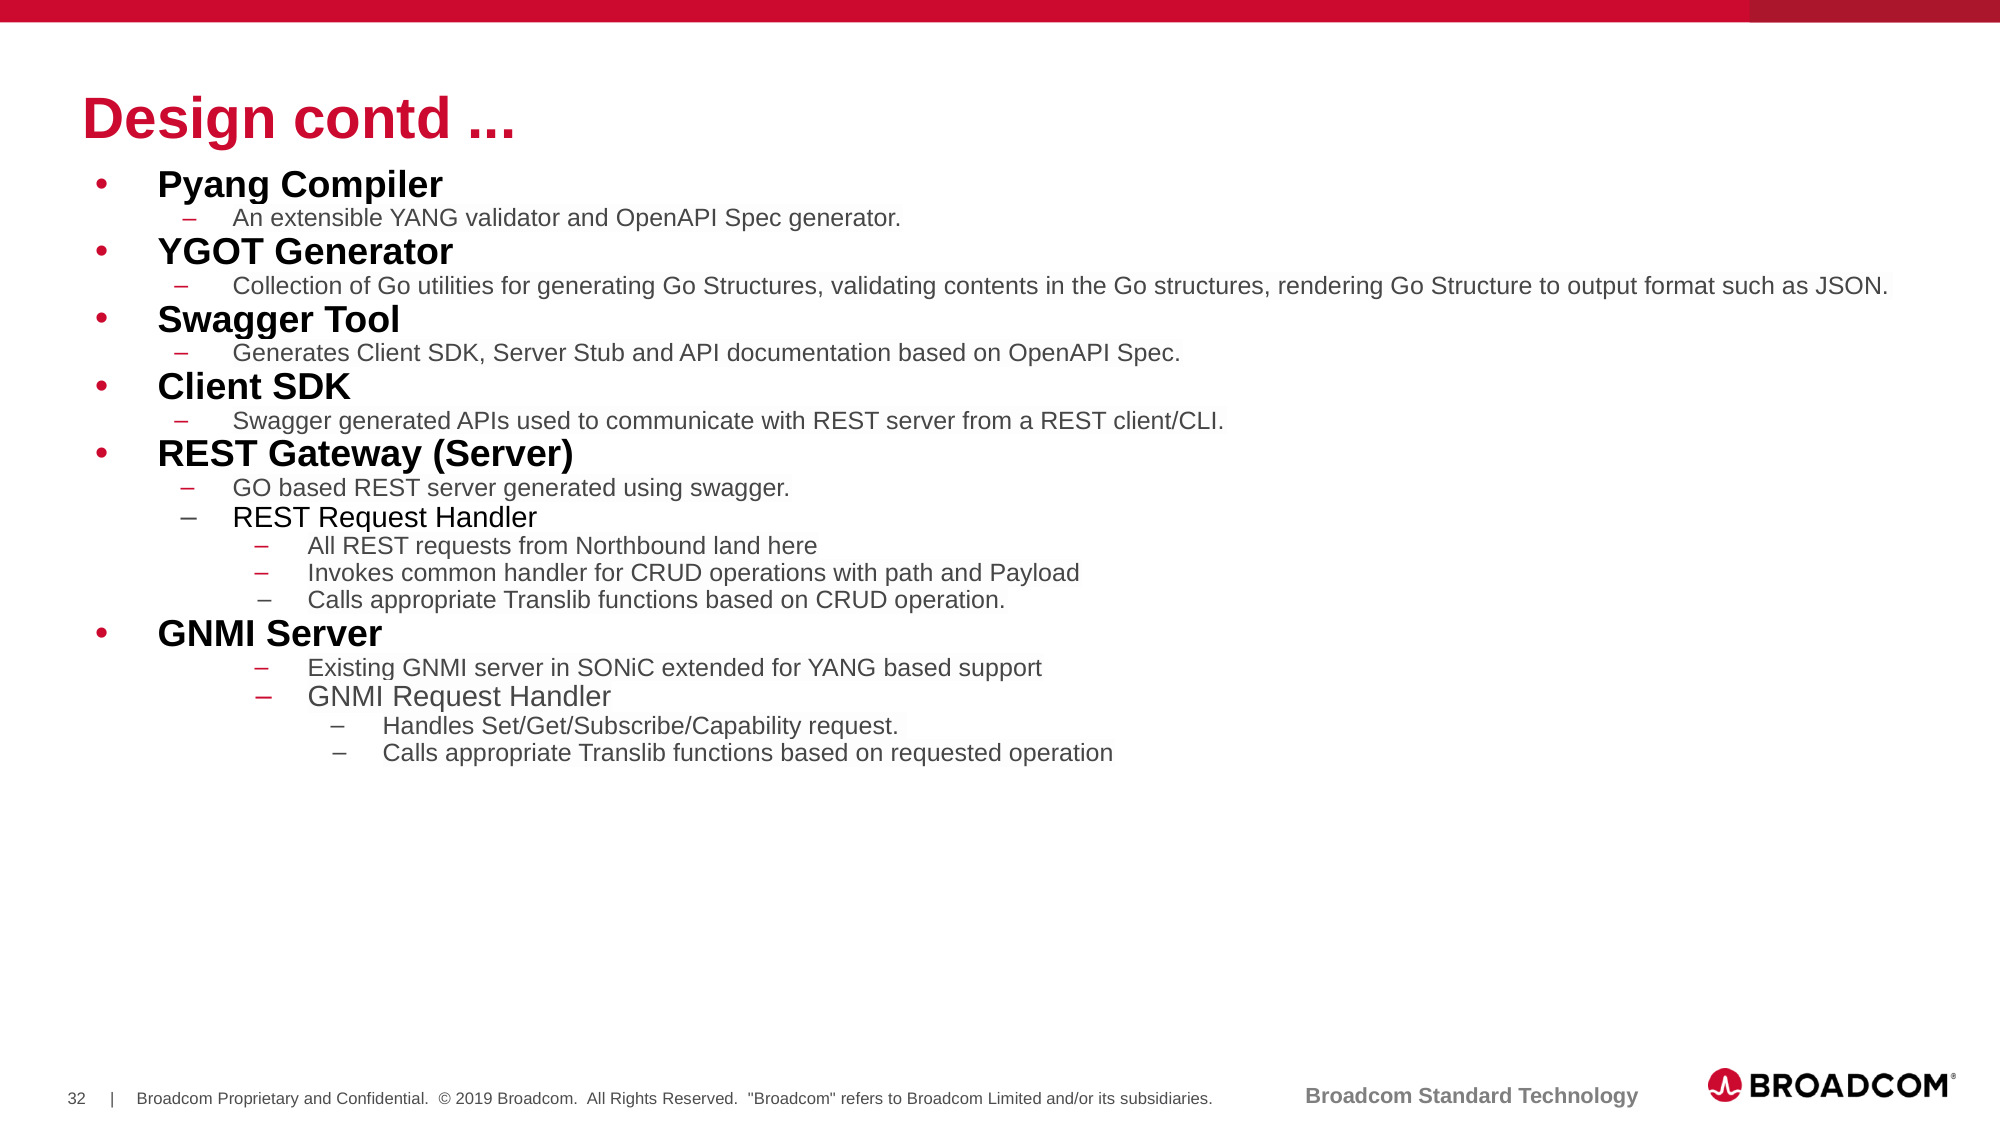

# Design contd ...
Pyang Compiler
An extensible YANG validator and OpenAPI Spec generator.
YGOT Generator
Collection of Go utilities for generating Go Structures, validating contents in the Go structures, rendering Go Structure to output format such as JSON.
Swagger Tool
Generates Client SDK, Server Stub and API documentation based on OpenAPI Spec.
Client SDK
Swagger generated APIs used to communicate with REST server from a REST client/CLI.
REST Gateway (Server)
GO based REST server generated using swagger.
REST Request Handler
All REST requests from Northbound land here
Invokes common handler for CRUD operations with path and Payload
Calls appropriate Translib functions based on CRUD operation.
GNMI Server
Existing GNMI server in SONiC extended for YANG based support
GNMI Request Handler
Handles Set/Get/Subscribe/Capability request.
Calls appropriate Translib functions based on requested operation